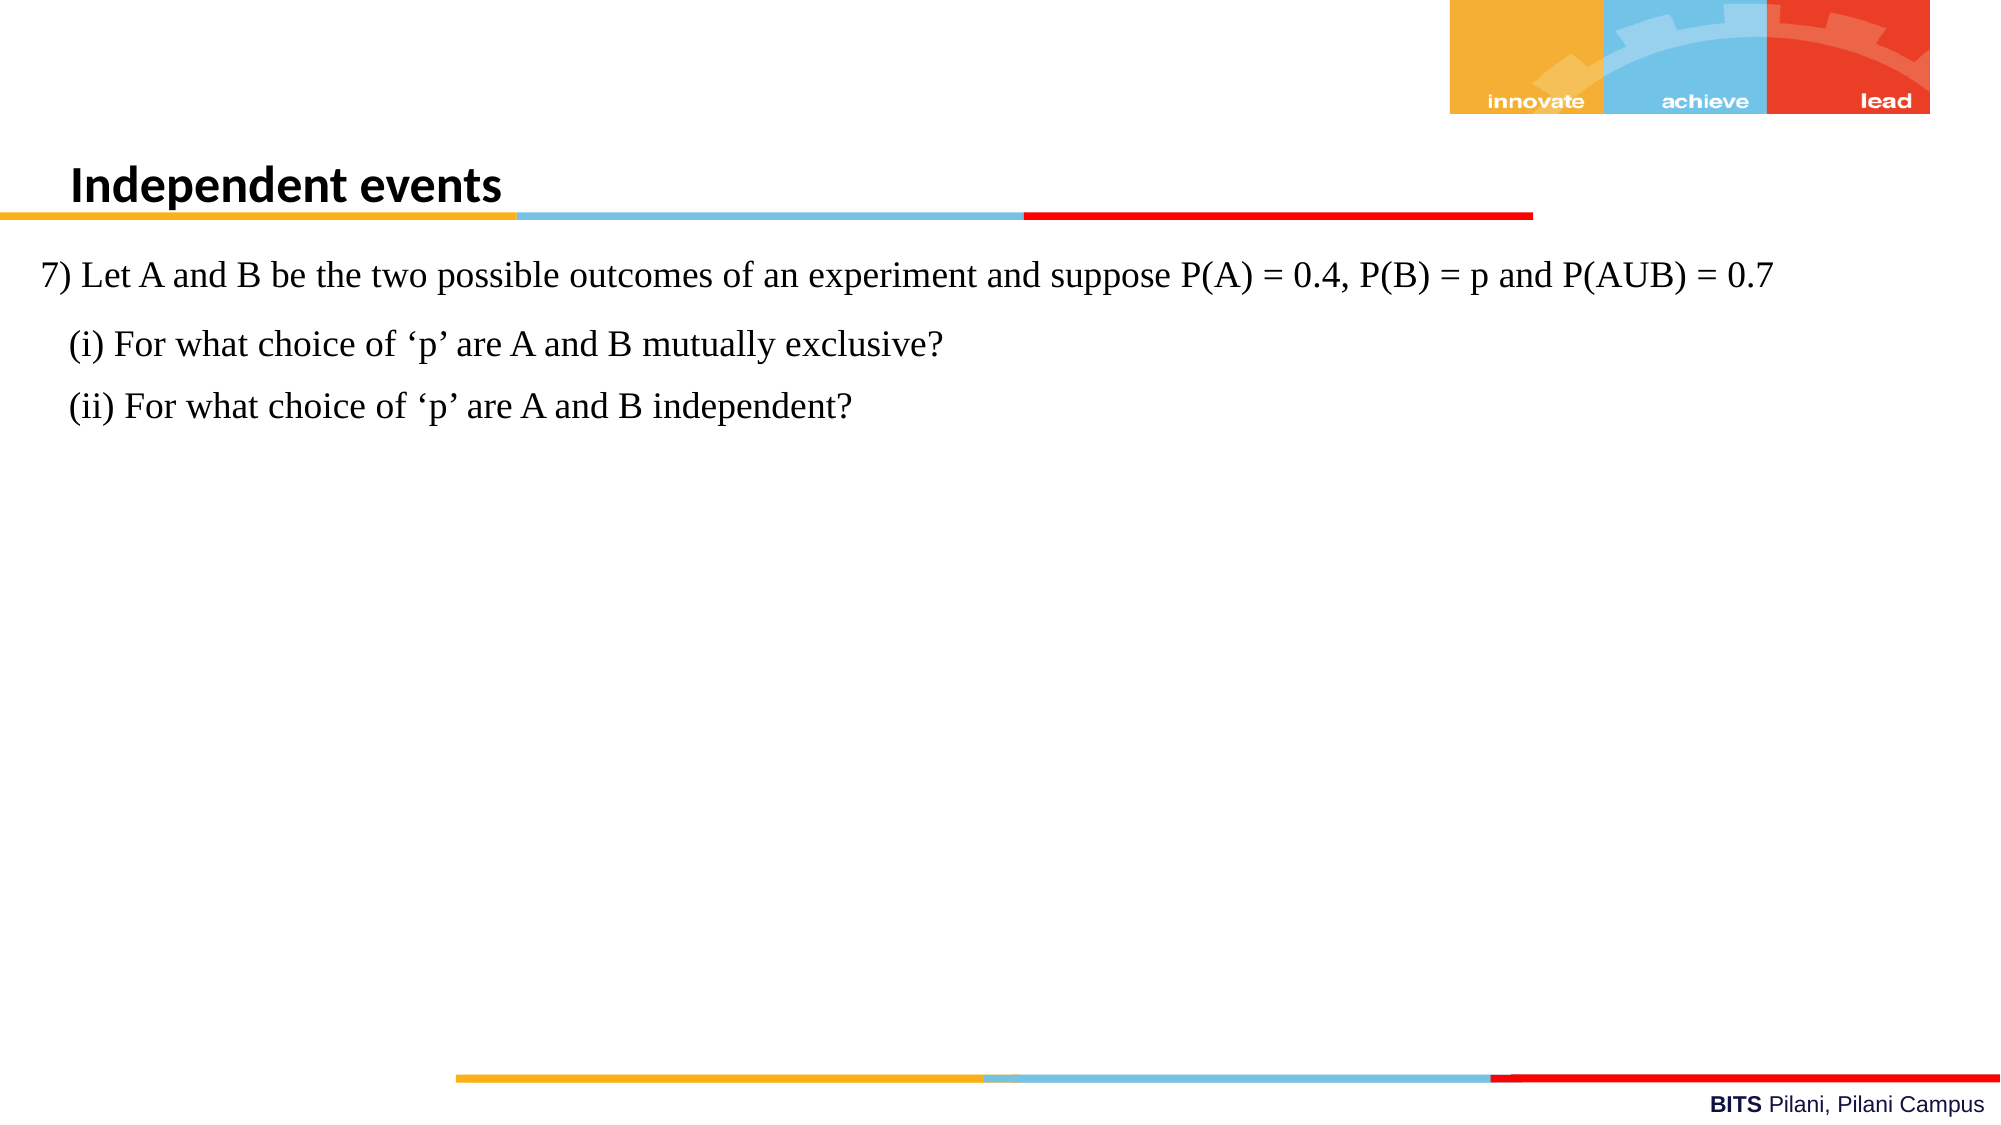

Independent events
7) Let A and B be the two possible outcomes of an experiment and suppose P(A) = 0.4, P(B) = p and P(AUB) = 0.7
   (i) For what choice of ‘p’ are A and B mutually exclusive?
   (ii) For what choice of ‘p’ are A and B independent?